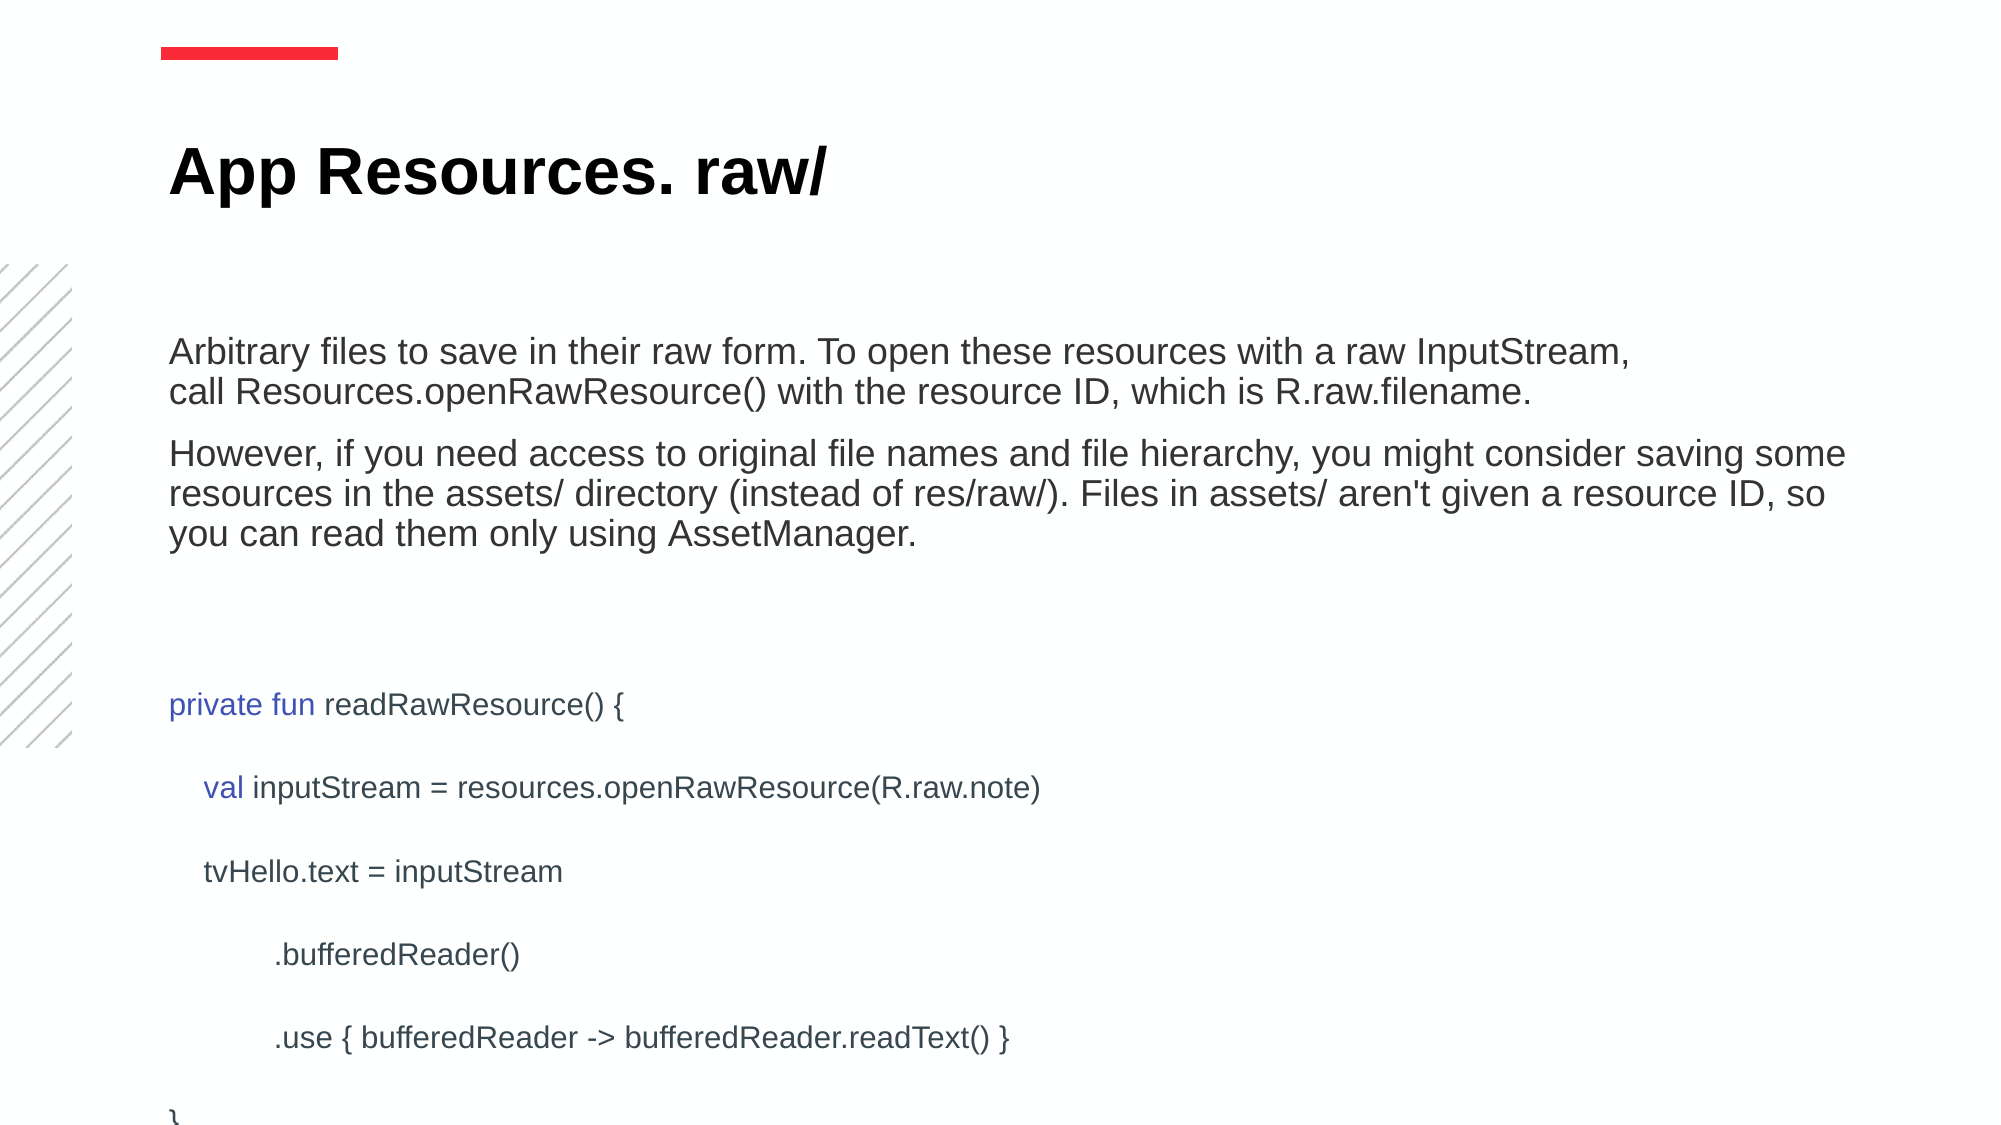

App Resources. raw/
Arbitrary files to save in their raw form. To open these resources with a raw InputStream, call Resources.openRawResource() with the resource ID, which is R.raw.filename.
However, if you need access to original file names and file hierarchy, you might consider saving some resources in the assets/ directory (instead of res/raw/). Files in assets/ aren't given a resource ID, so you can read them only using AssetManager.

private fun readRawResource() {
    val inputStream = resources.openRawResource(R.raw.note)
    tvHello.text = inputStream
            .bufferedReader()
            .use { bufferedReader -> bufferedReader.readText() }
}
8